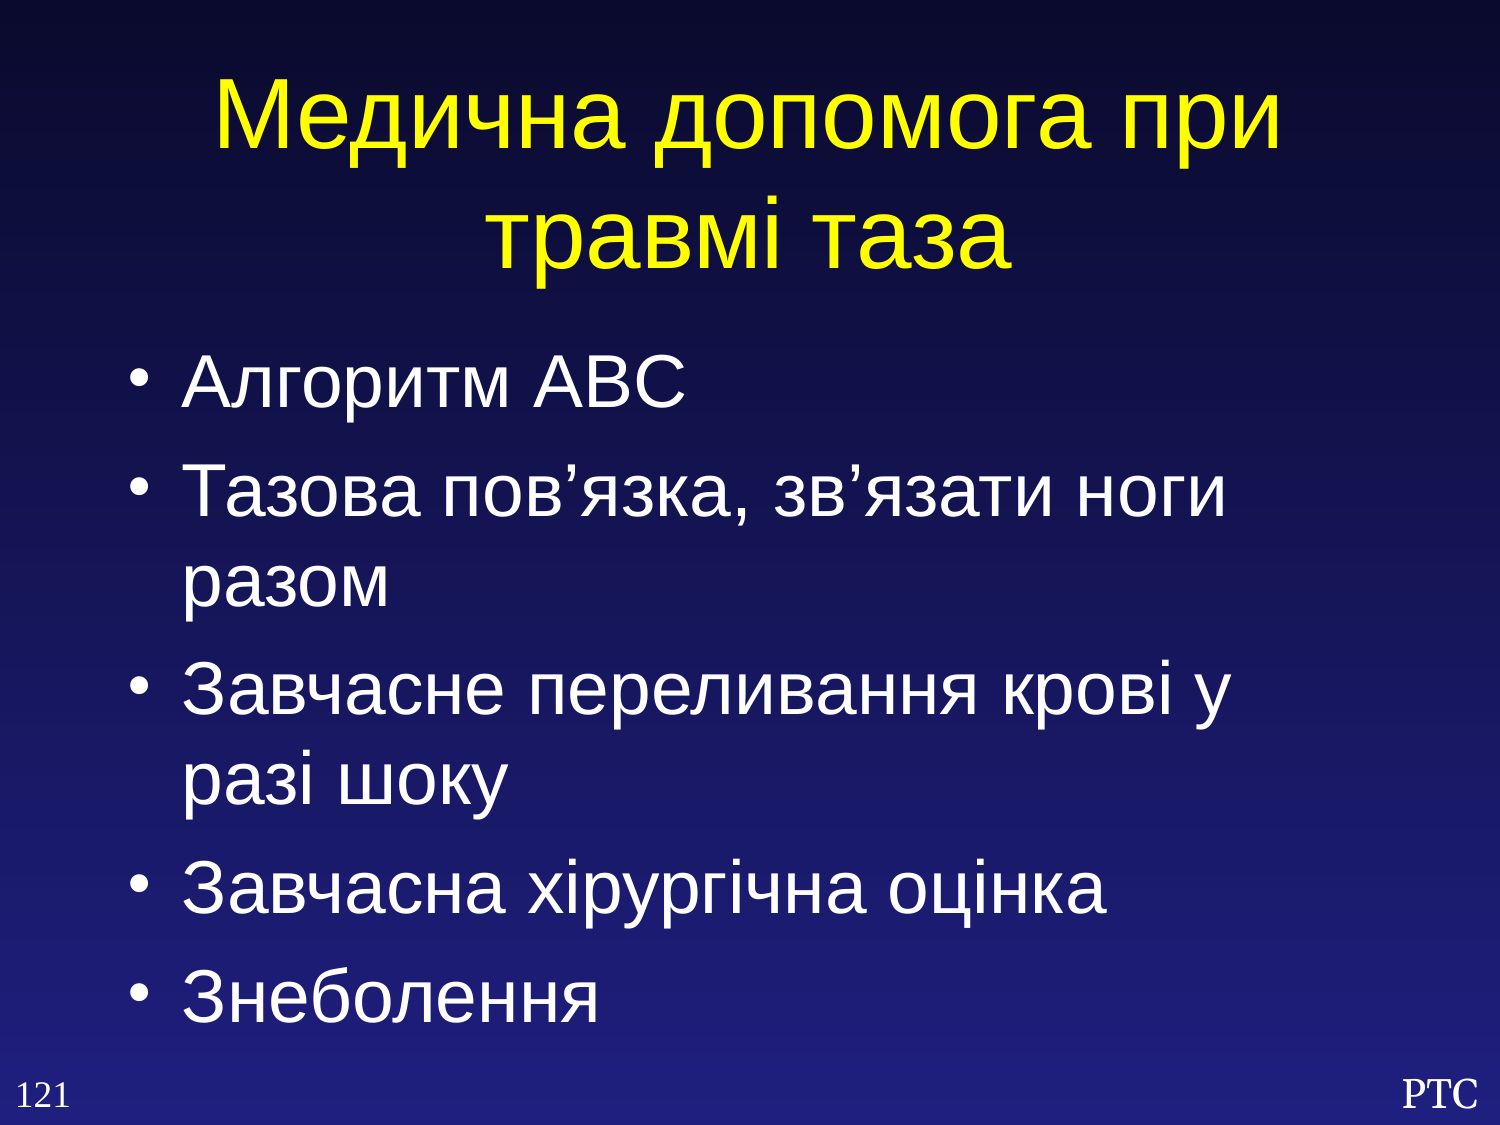

Медична допомога при травмі таза
Алгоритм ABC
Тазова пов’язка, зв’язати ноги разом
Завчасне переливання крові у разі шоку
Завчасна хірургічна оцінка
Знеболення
121